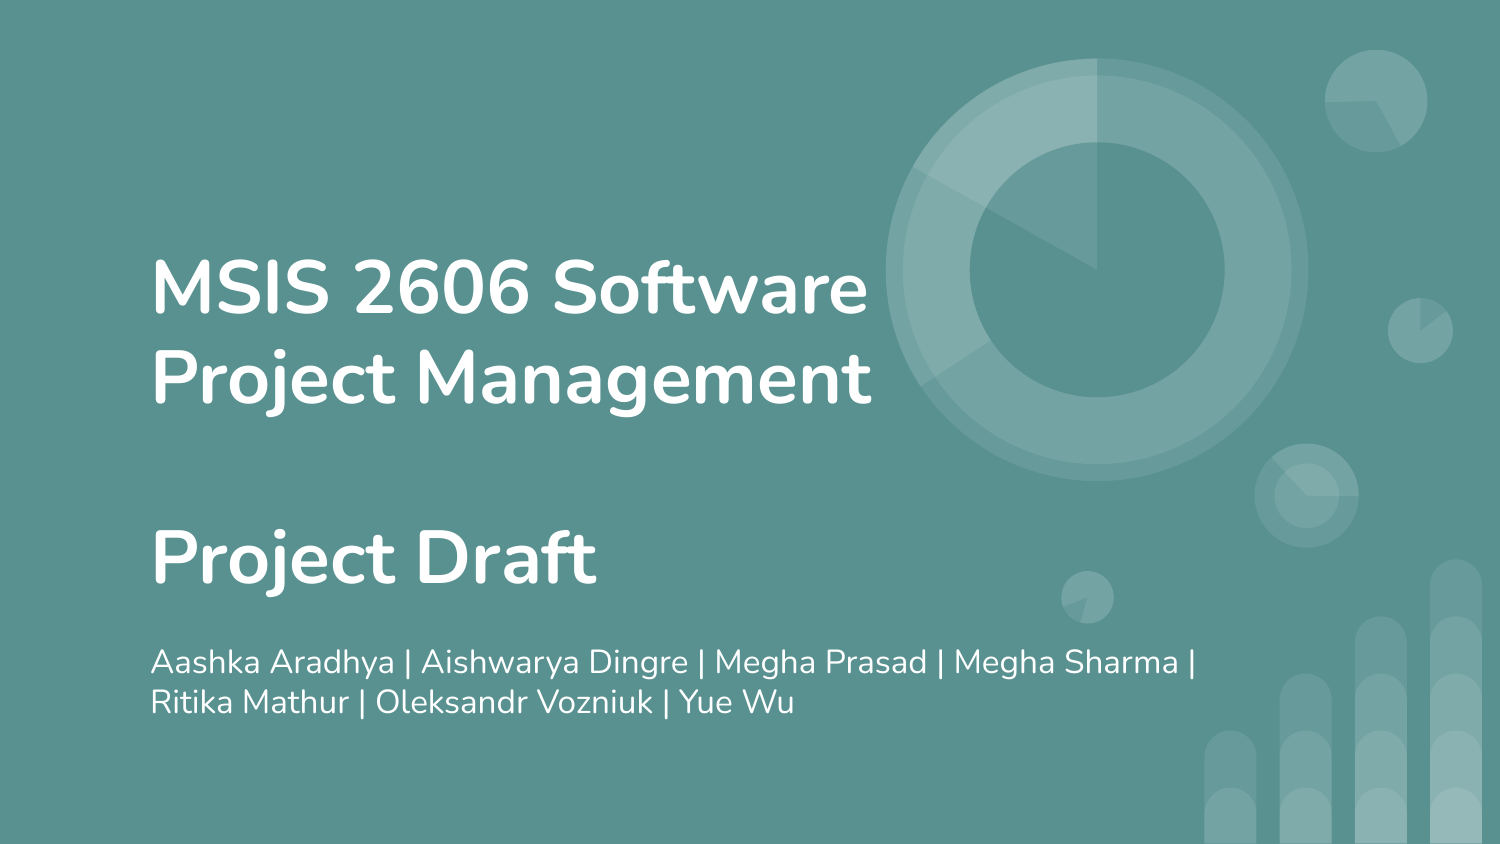

# MSIS 2606 Software Project Management

Project Draft
Aashka Aradhya | Aishwarya Dingre | Megha Prasad | Megha Sharma | Ritika Mathur | Oleksandr Vozniuk | Yue Wu